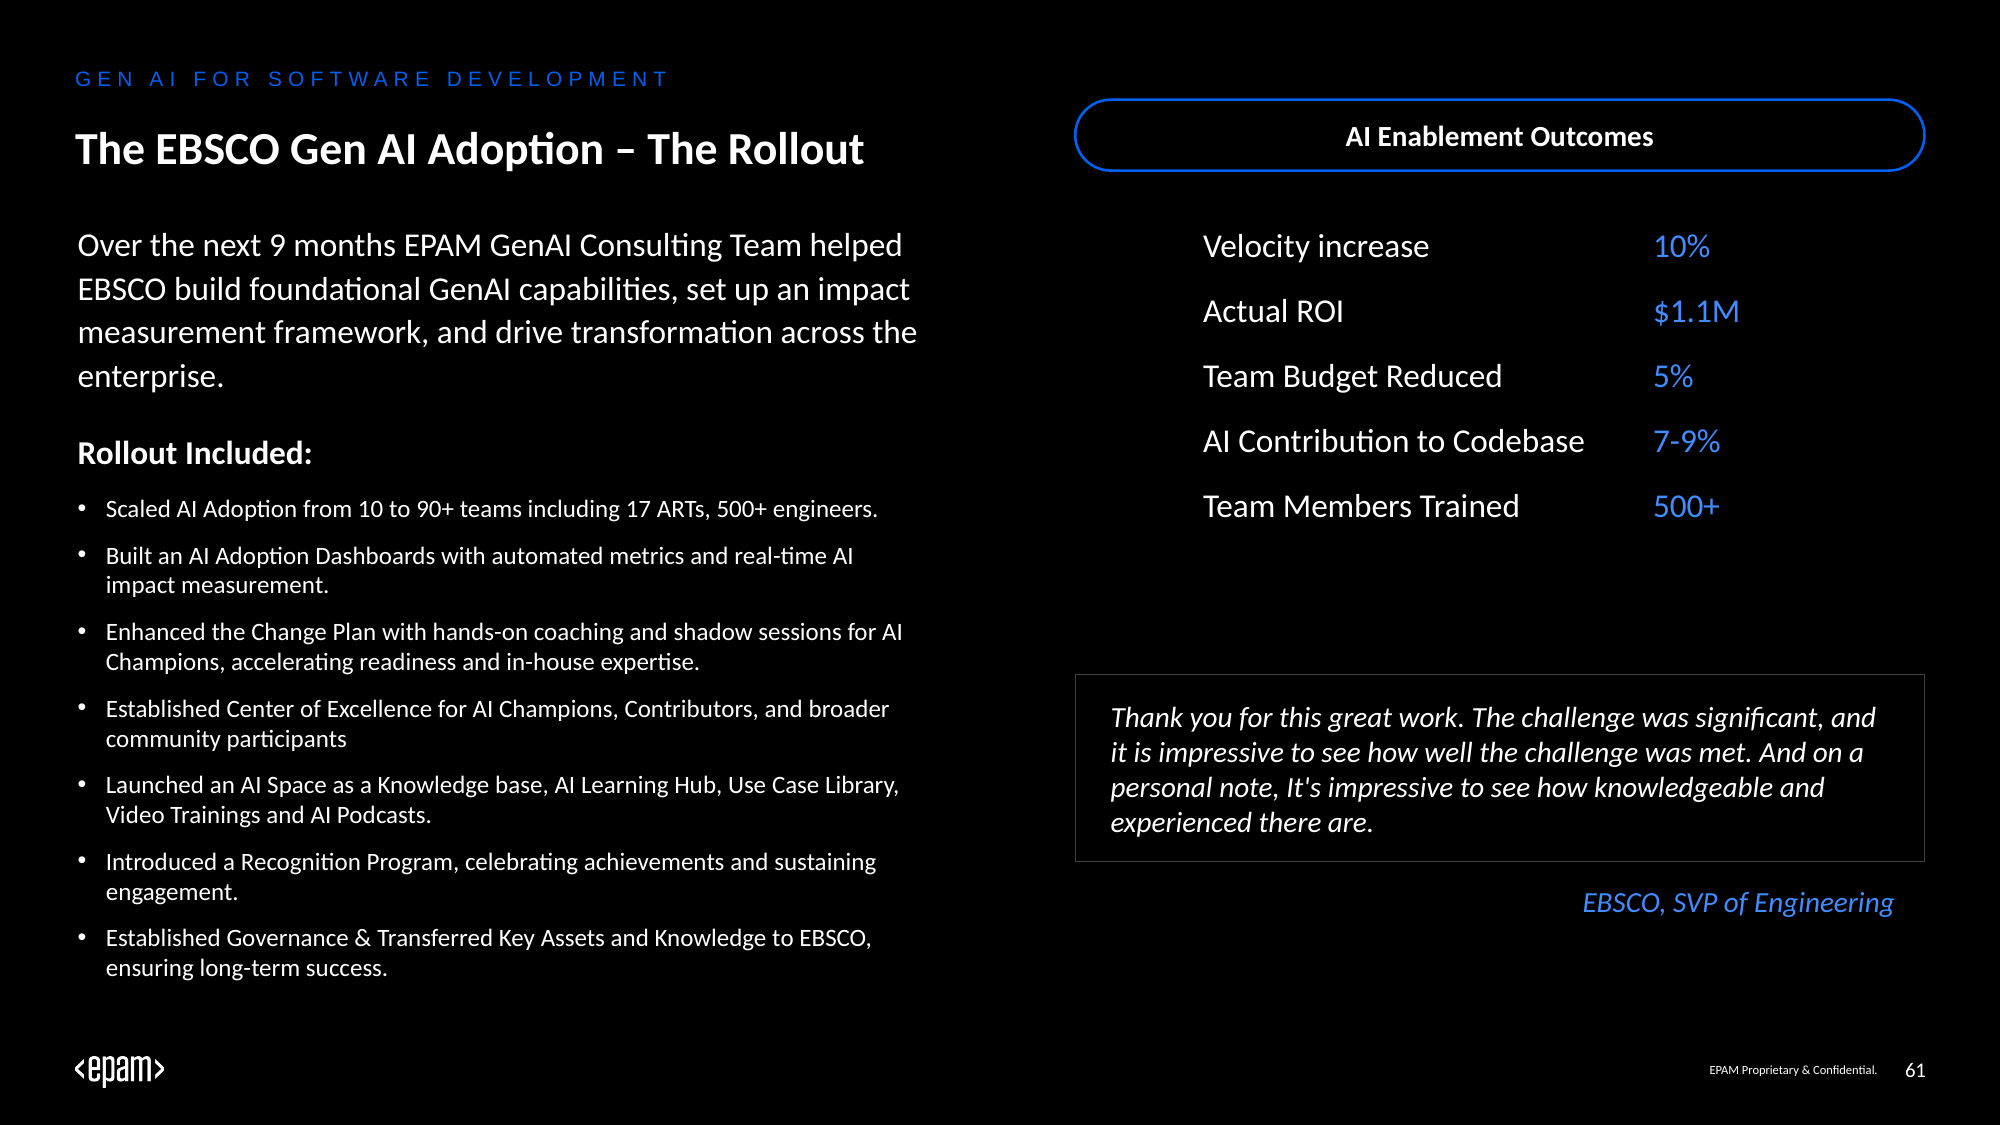

Gen AI for SOFTWARE DEVELOPMENT
AI Enablement Outcomes
# The EBSCO Gen AI Adoption – The Rollout
Over the next 9 months EPAM GenAI Consulting Team helped EBSCO build foundational GenAI capabilities, set up an impact measurement framework, and drive transformation across the enterprise.
Rollout Included:
Scaled AI Adoption from 10 to 90+ teams including 17 ARTs, 500+ engineers.
Built an AI Adoption Dashboards with automated metrics and real-time AI impact measurement.
Enhanced the Change Plan with hands-on coaching and shadow sessions for AI Champions, accelerating readiness and in-house expertise.
Established Center of Excellence for AI Champions, Contributors, and broader community participants
Launched an AI Space as a Knowledge base, AI Learning Hub, Use Case Library, Video Trainings and AI Podcasts.
Introduced a Recognition Program, celebrating achievements and sustaining engagement.
Established Governance & Transferred Key Assets and Knowledge to EBSCO, ensuring long-term success.

Velocity increase  	   	10%
Actual ROI 		   	$1.1M
Team Budget Reduced   	5%
AI Contribution to Codebase	7-9%
Team Members Trained   	500+
Thank you for this great work. The challenge was significant, and it is impressive to see how well the challenge was met. And on a personal note, It's impressive to see how knowledgeable and experienced there are.
EBSCO, SVP of Engineering